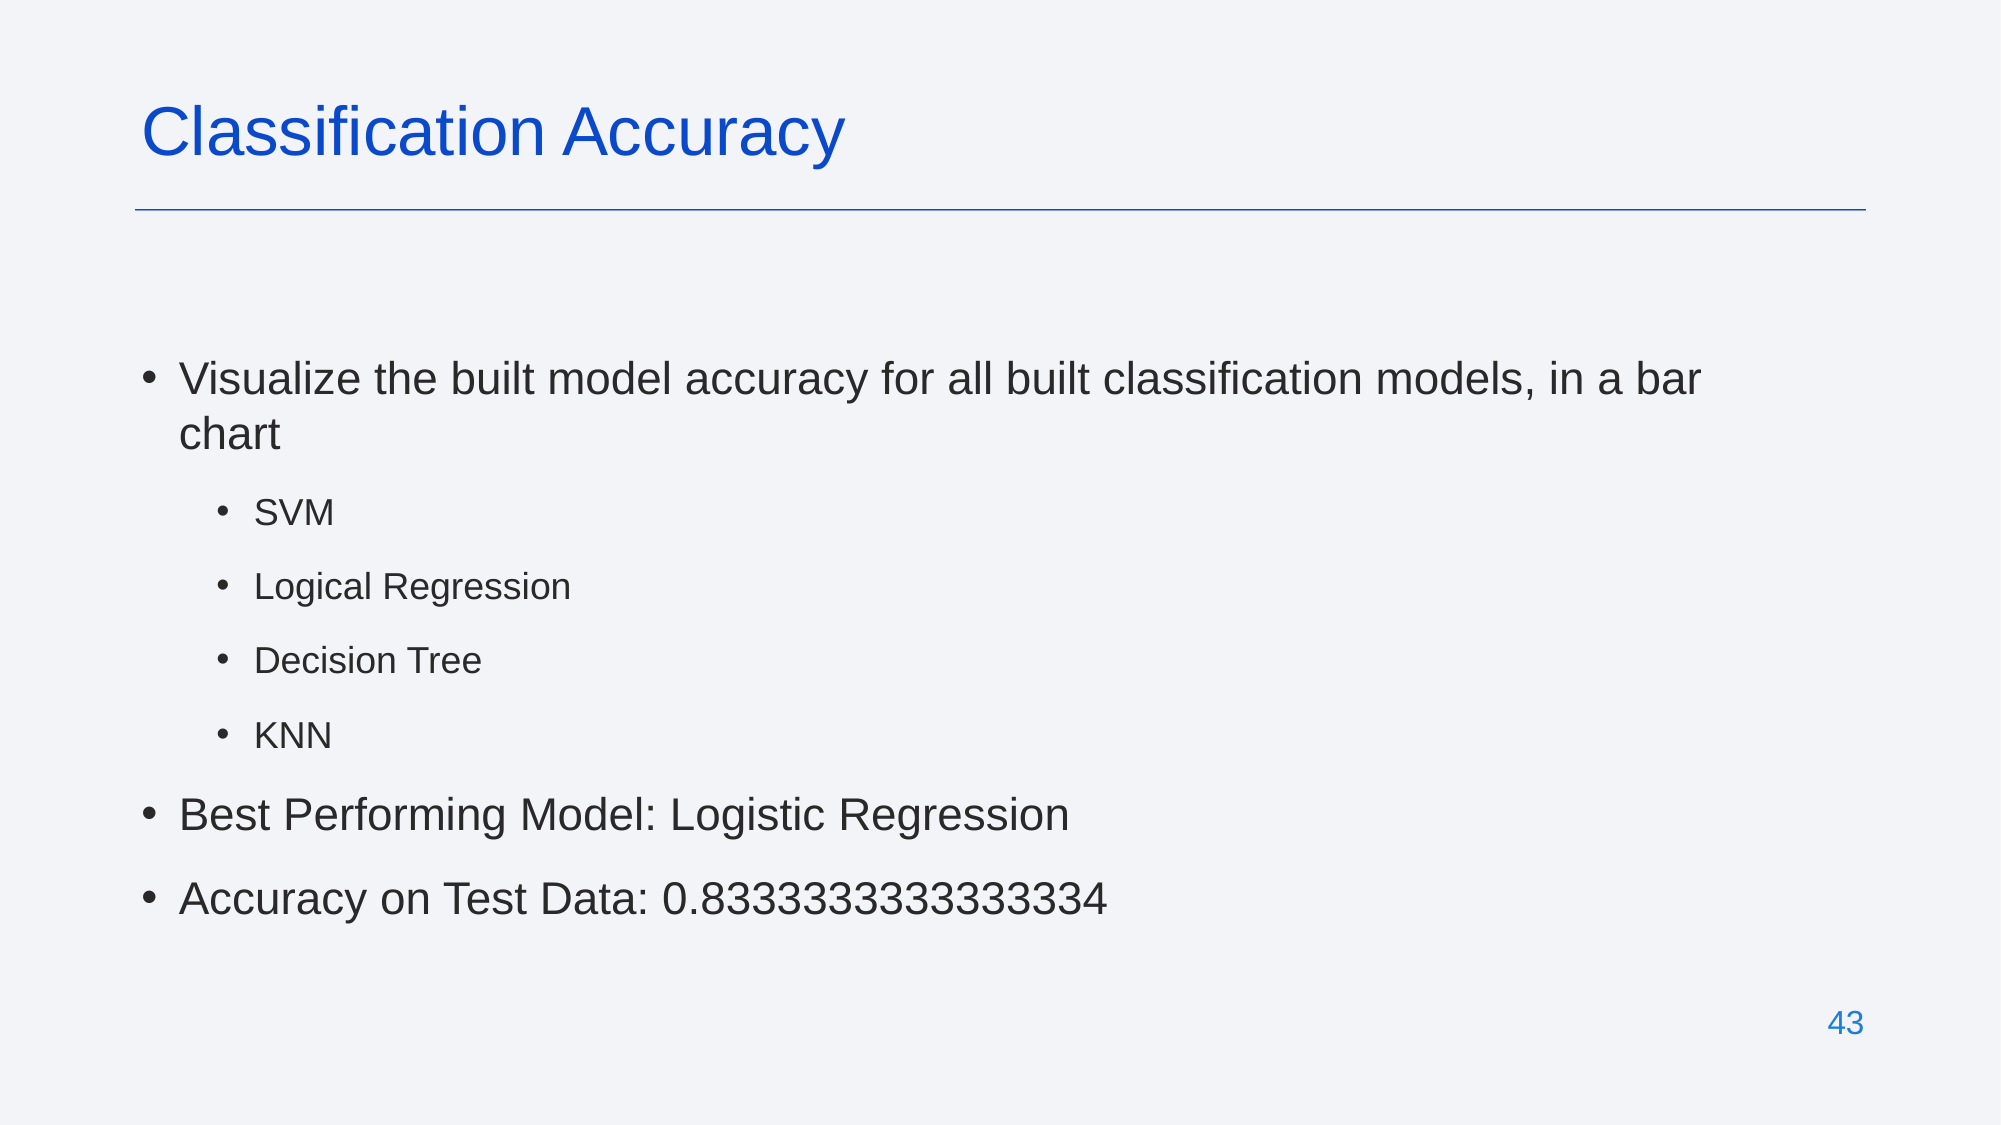

Classification Accuracy
Visualize the built model accuracy for all built classification models, in a bar chart
SVM
Logical Regression
Decision Tree
KNN
Best Performing Model: Logistic Regression
Accuracy on Test Data: 0.8333333333333334
43